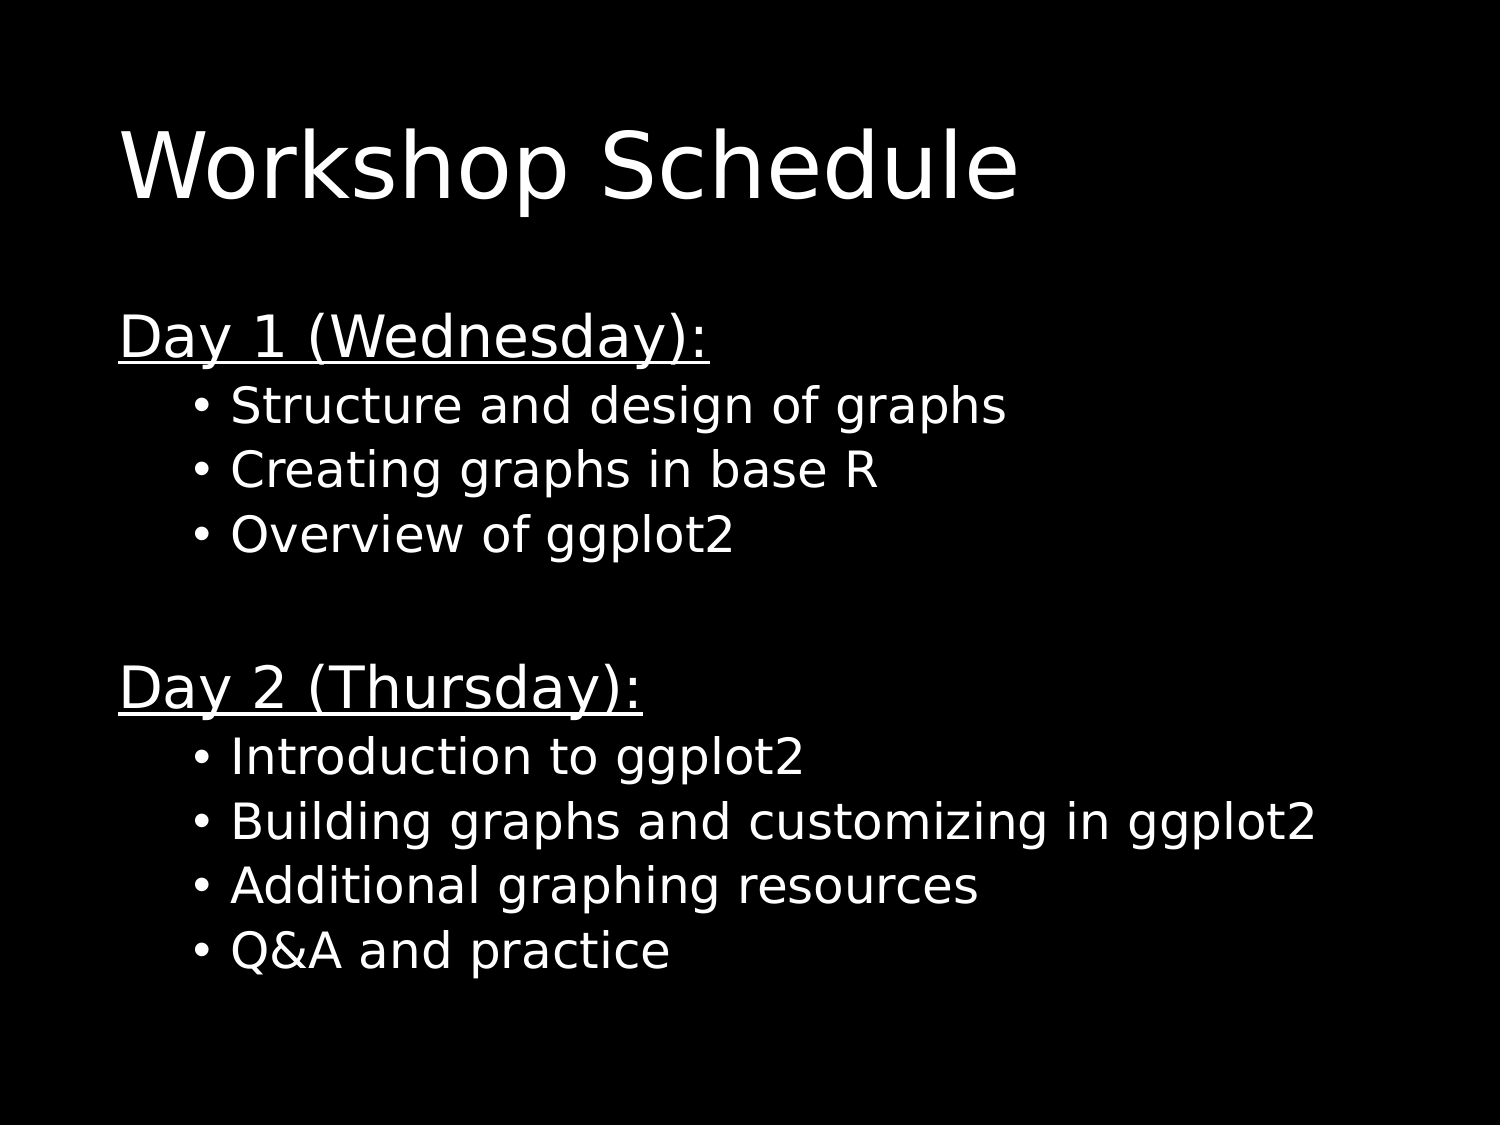

# Workshop Schedule
Day 1 (Wednesday):
Structure and design of graphs
Creating graphs in base R
Overview of ggplot2

Day 2 (Thursday):
Introduction to ggplot2
Building graphs and customizing in ggplot2
Additional graphing resources
Q&A and practice